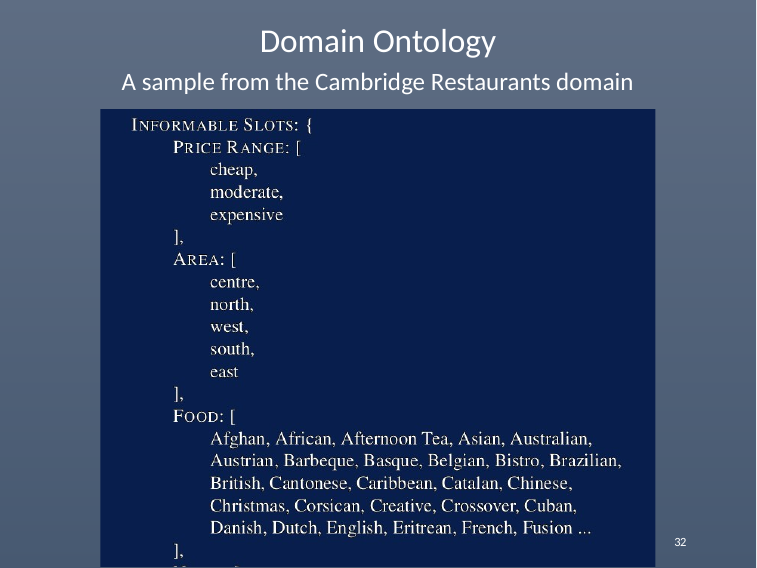

# Domain Ontology
A sample from the Cambridge Restaurants domain

32